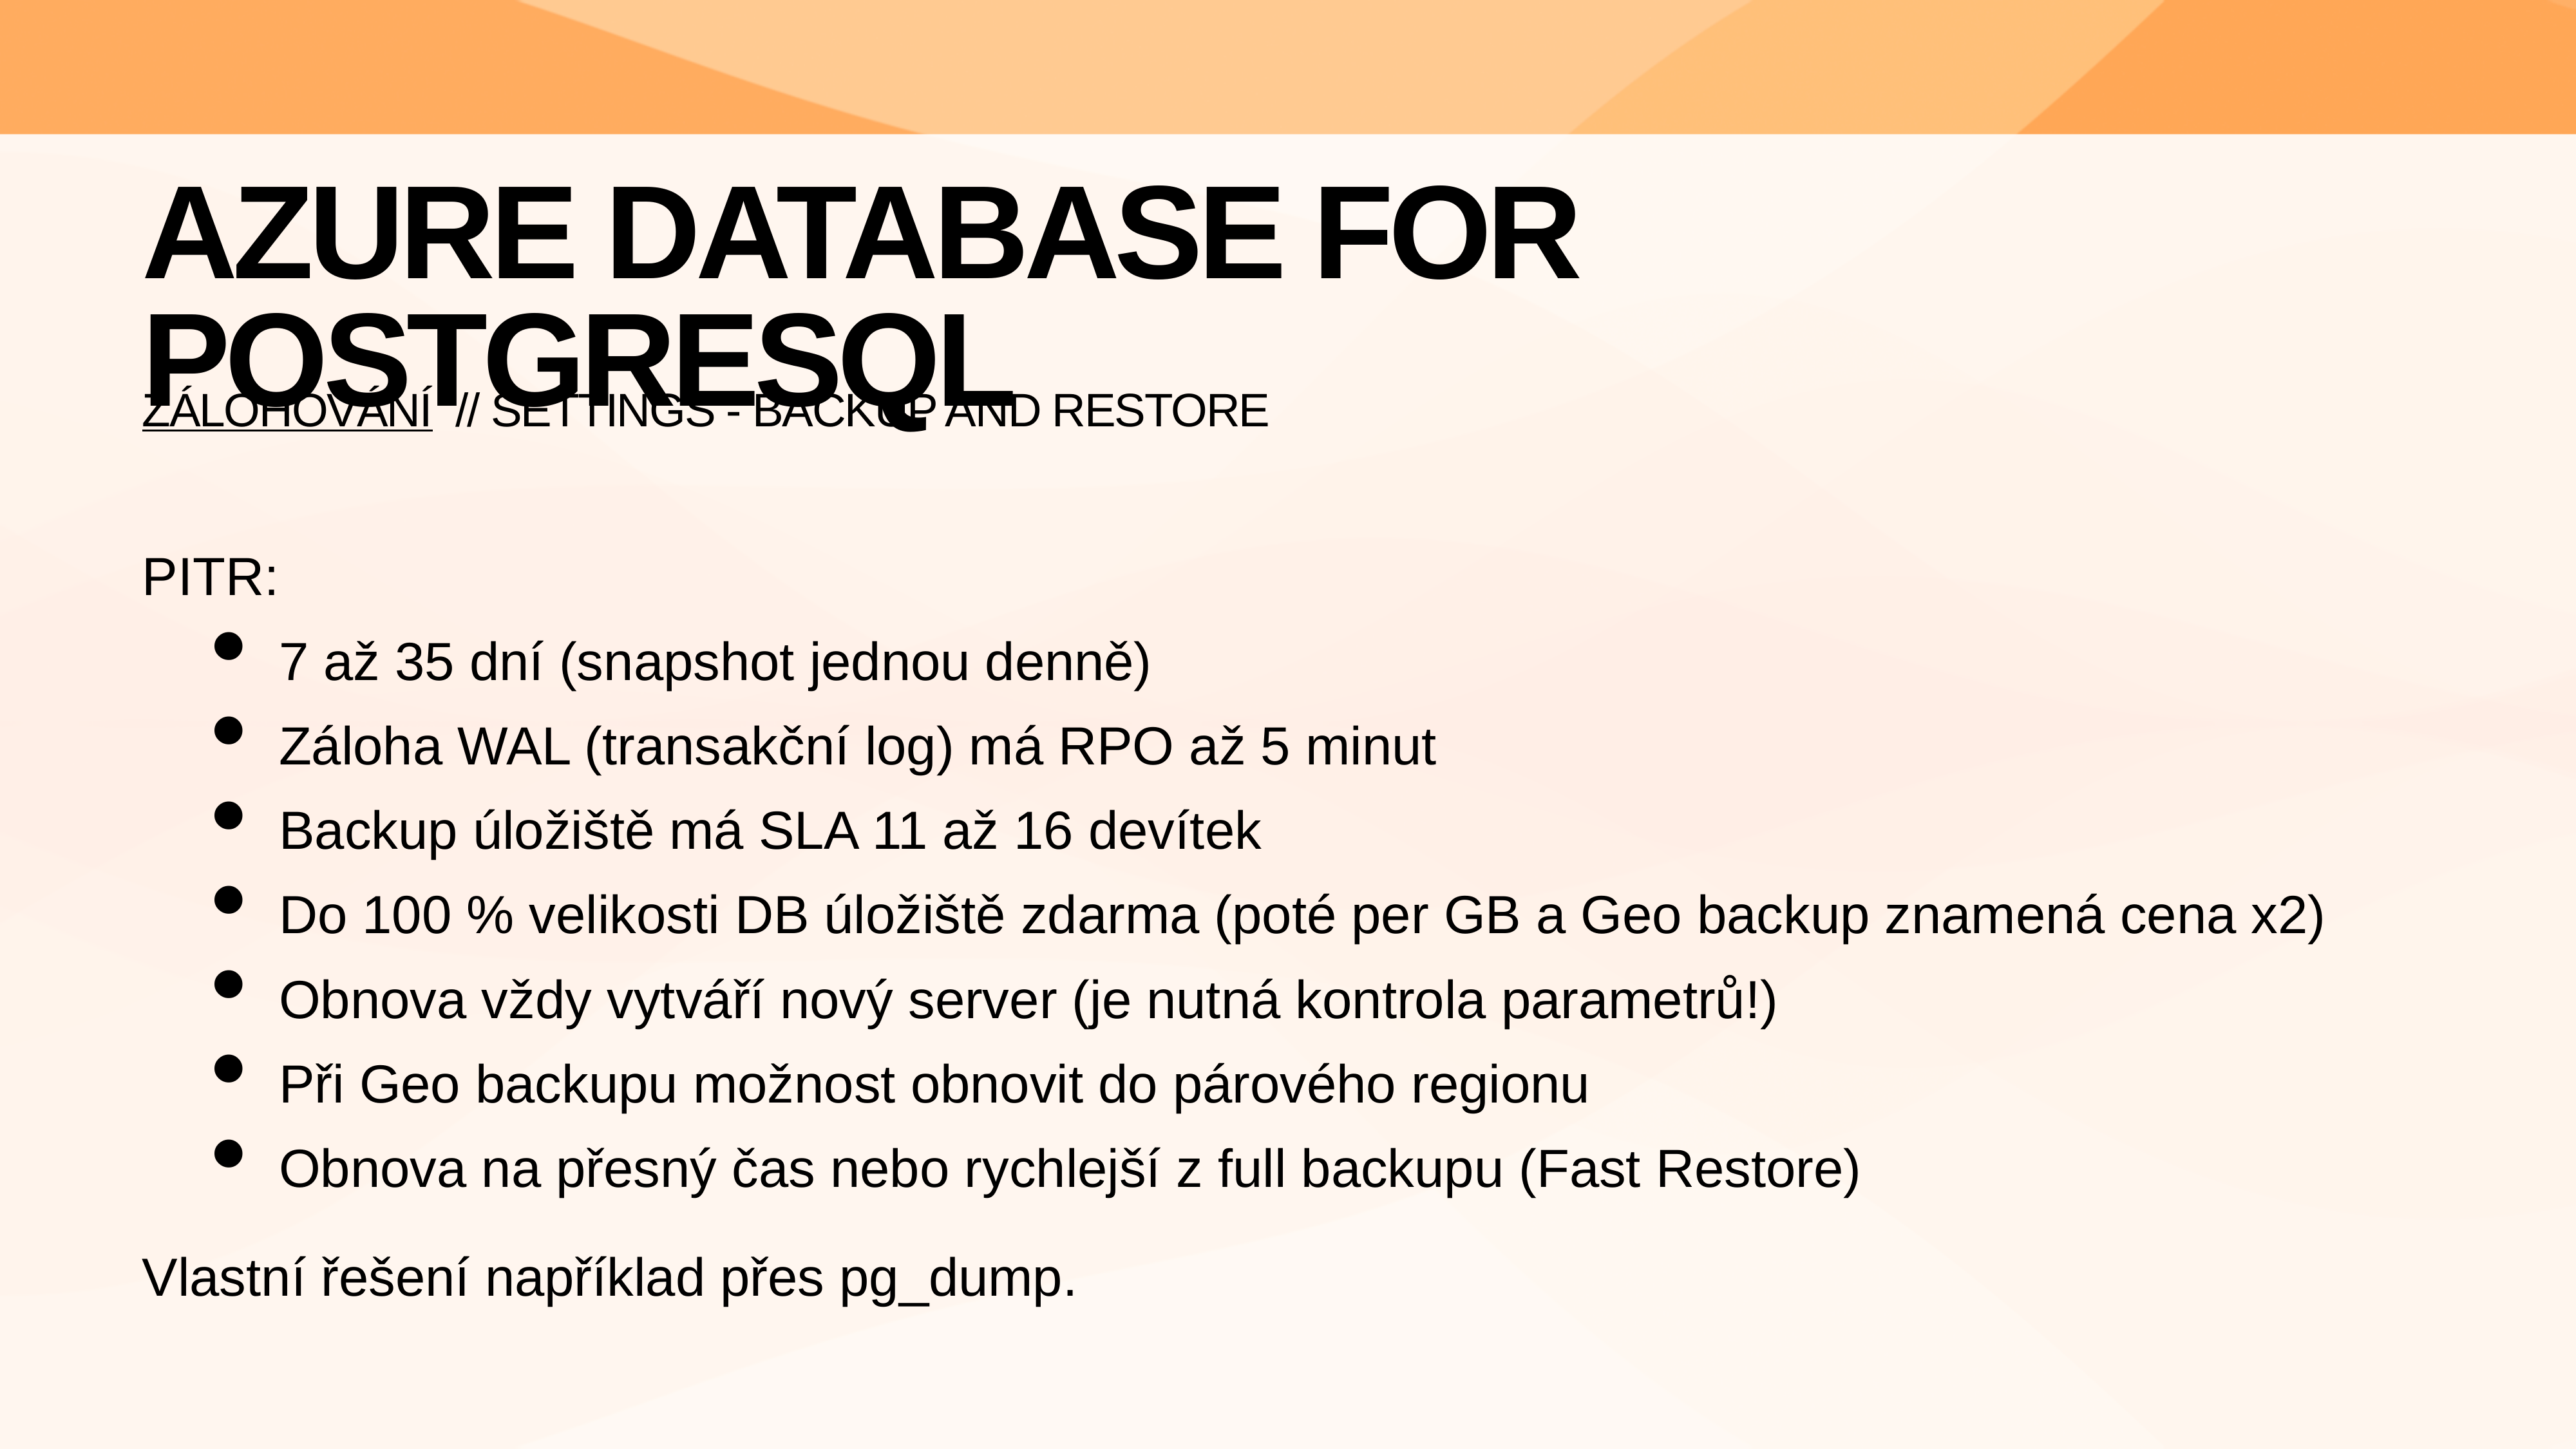

# Azure database for PostgreSQL
Zálohování  // Settings - Backup and Restore
PITR:
7 až 35 dní (snapshot jednou denně)
Záloha WAL (transakční log) má RPO až 5 minut
Backup úložiště má SLA 11 až 16 devítek
Do 100 % velikosti DB úložiště zdarma (poté per GB a Geo backup znamená cena x2)
Obnova vždy vytváří nový server (je nutná kontrola parametrů!)
Při Geo backupu možnost obnovit do párového regionu
Obnova na přesný čas nebo rychlejší z full backupu (Fast Restore)
Vlastní řešení například přes pg_dump.
9